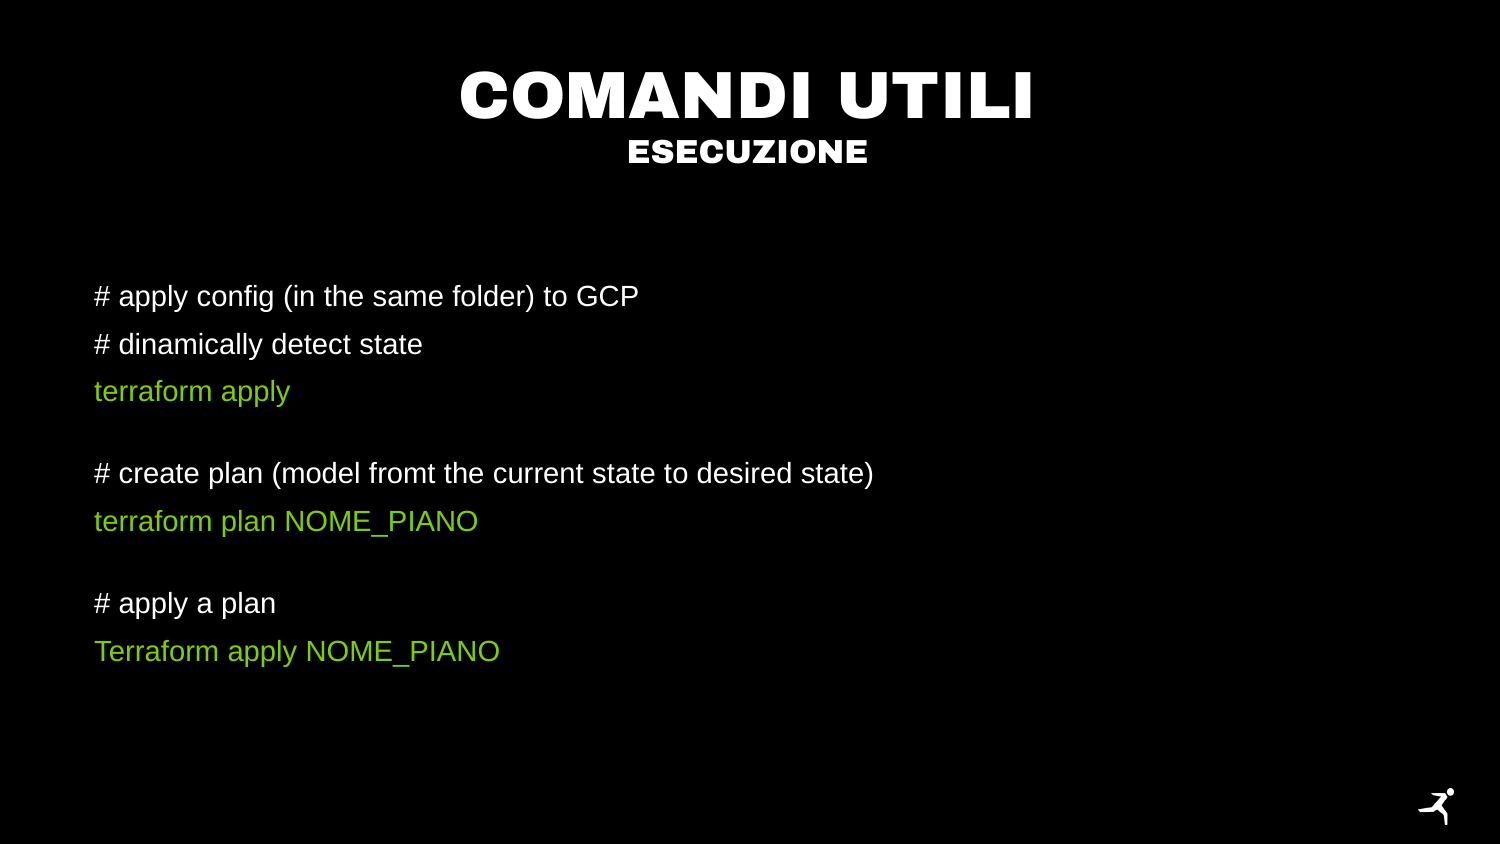

# Comandi utili
ESECUZIONE

# apply config (in the same folder) to GCP
# dinamically detect state
terraform apply
# create plan (model fromt the current state to desired state)
terraform plan NOME_PIANO
# apply a plan
Terraform apply NOME_PIANO